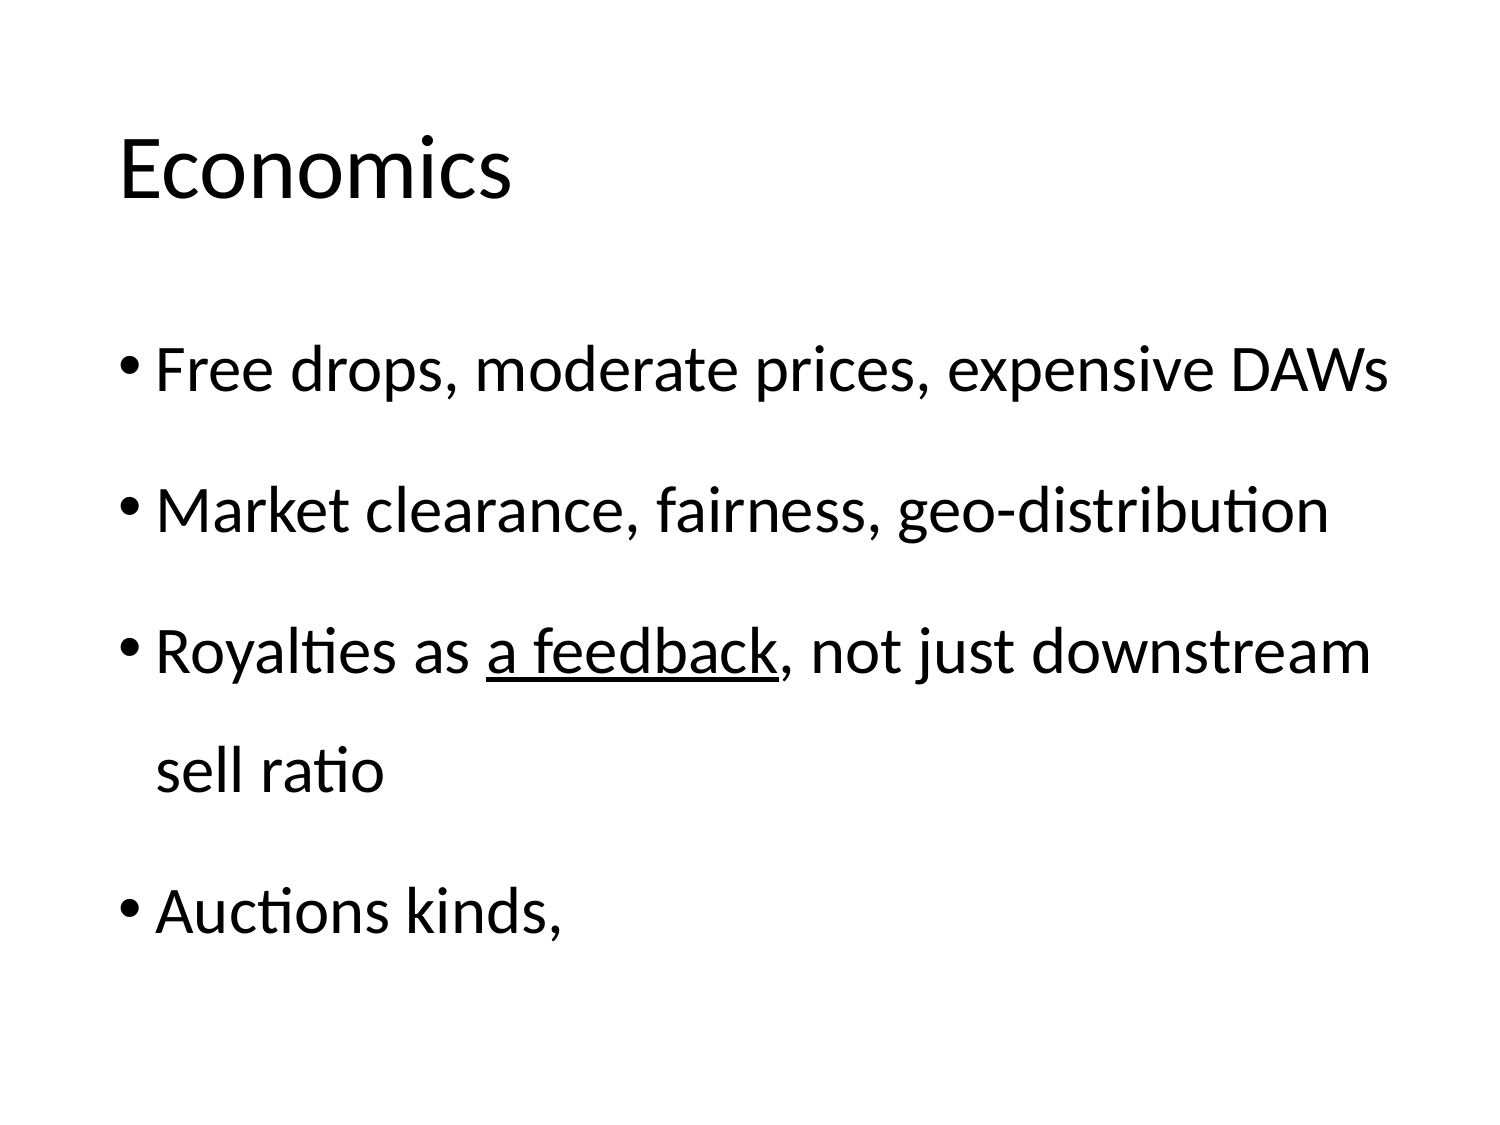

# Economics
Free drops, moderate prices, expensive DAWs
Market clearance, fairness, geo-distribution
Royalties as a feedback, not just downstream sell ratio
Auctions kinds,